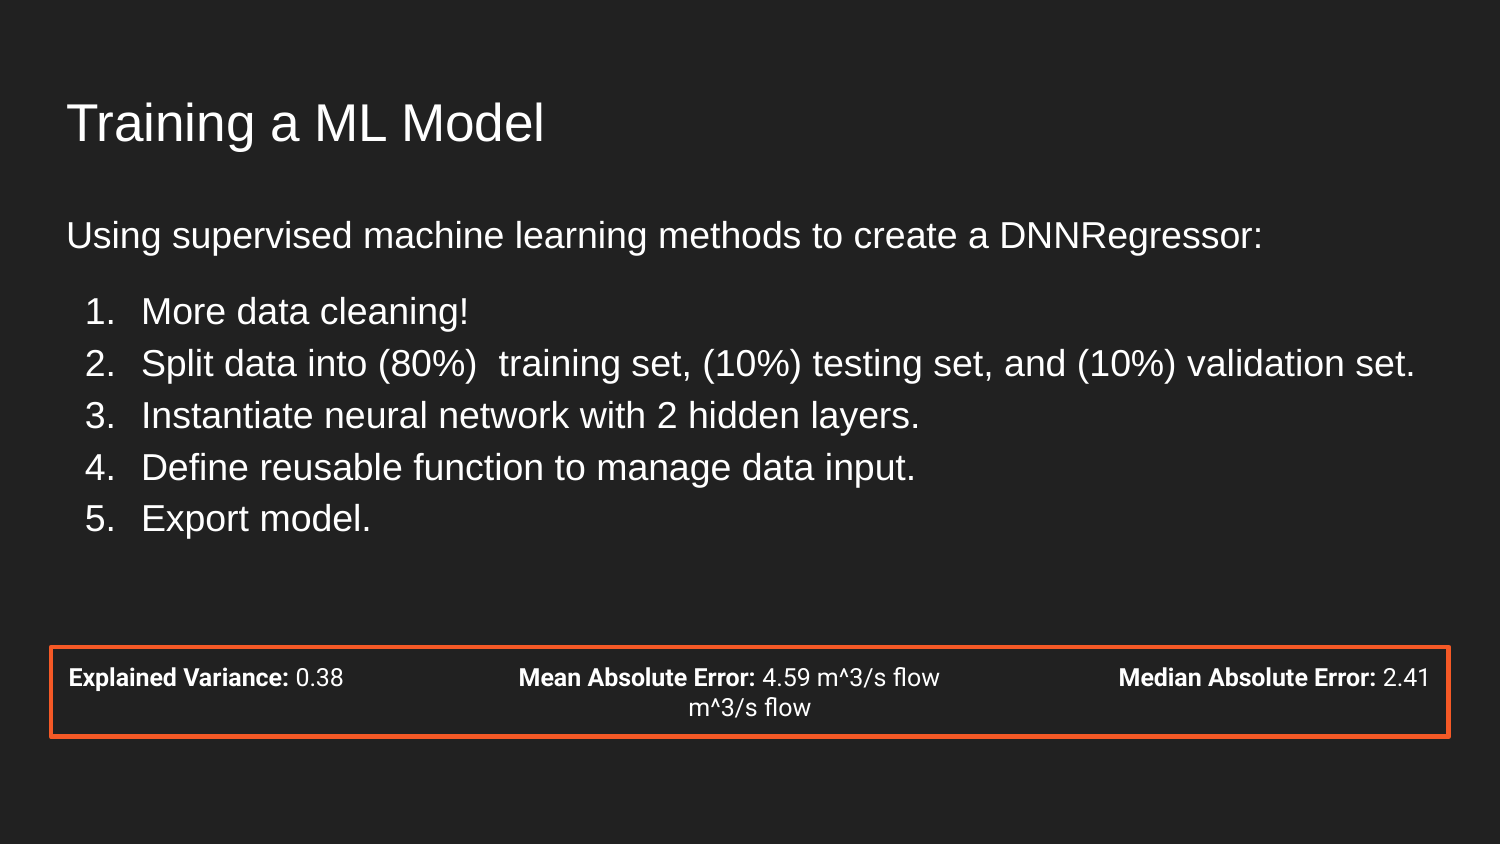

# Training a ML Model
Using supervised machine learning methods to create a DNNRegressor:
More data cleaning!
Split data into (80%)  training set, (10%) testing set, and (10%) validation set.
Instantiate neural network with 2 hidden layers.
Define reusable function to manage data input.
Export model.
Explained Variance: 0.38		Mean Absolute Error: 4.59 m^3/s flow		Median Absolute Error: 2.41 m^3/s flow